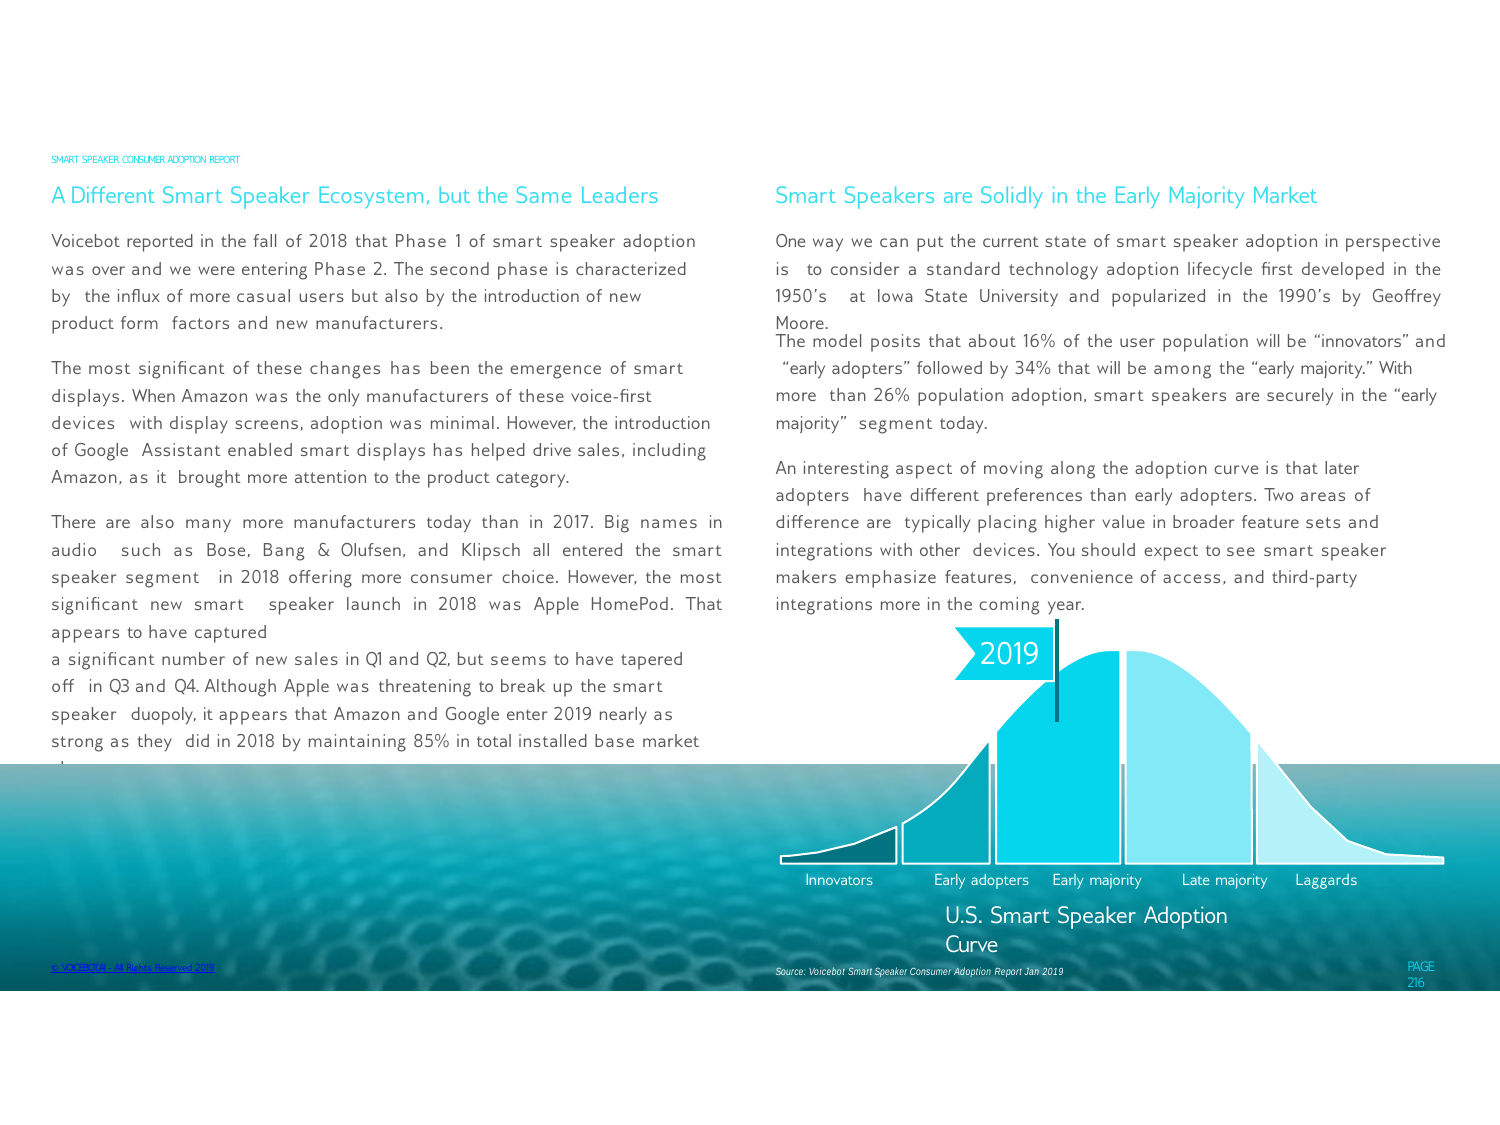

SMART SPEAKER CONSUMER ADOPTION REPORT
A Different Smart Speaker Ecosystem, but the Same Leaders
Voicebot reported in the fall of 2018 that Phase 1 of smart speaker adoption  was over and we were entering Phase 2. The second phase is characterized by  the influx of more casual users but also by the introduction of new product form  factors and new manufacturers.
Smart Speakers are Solidly in the Early Majority Market
One way we can put the current state of smart speaker adoption in perspective is  to consider a standard technology adoption lifecycle first developed in the 1950’s  at Iowa State University and popularized in the 1990’s by Geoffrey Moore.
The model posits that about 16% of the user population will be “innovators” and  “early adopters” followed by 34% that will be among the “early majority.” With more  than 26% population adoption, smart speakers are securely in the “early majority”  segment today.
The most significant of these changes has been the emergence of smart  displays. When Amazon was the only manufacturers of these voice-first devices  with display screens, adoption was minimal. However, the introduction of Google  Assistant enabled smart displays has helped drive sales, including Amazon, as it  brought more attention to the product category.
An interesting aspect of moving along the adoption curve is that later adopters  have different preferences than early adopters. Two areas of difference are  typically placing higher value in broader feature sets and integrations with other  devices. You should expect to see smart speaker makers emphasize features,  convenience of access, and third-party integrations more in the coming year.
There are also many more manufacturers today than in 2017. Big names in audio  such as Bose, Bang & Olufsen, and Klipsch all entered the smart speaker segment  in 2018 offering more consumer choice. However, the most significant new smart  speaker launch in 2018 was Apple HomePod. That appears to have captured
a significant number of new sales in Q1 and Q2, but seems to have tapered off  in Q3 and Q4. Although Apple was threatening to break up the smart speaker  duopoly, it appears that Amazon and Google enter 2019 nearly as strong as they  did in 2018 by maintaining 85% in total installed base market share.

2019

Innovators	Early adopters	Early majority	Late majority
U.S. Smart Speaker Adoption Curve
Source: Voicebot Smart Speaker Consumer Adoption Report Jan 2019
Laggards
PAGE 216
© VOICEBOT.AI - All Rights Reserved 2019